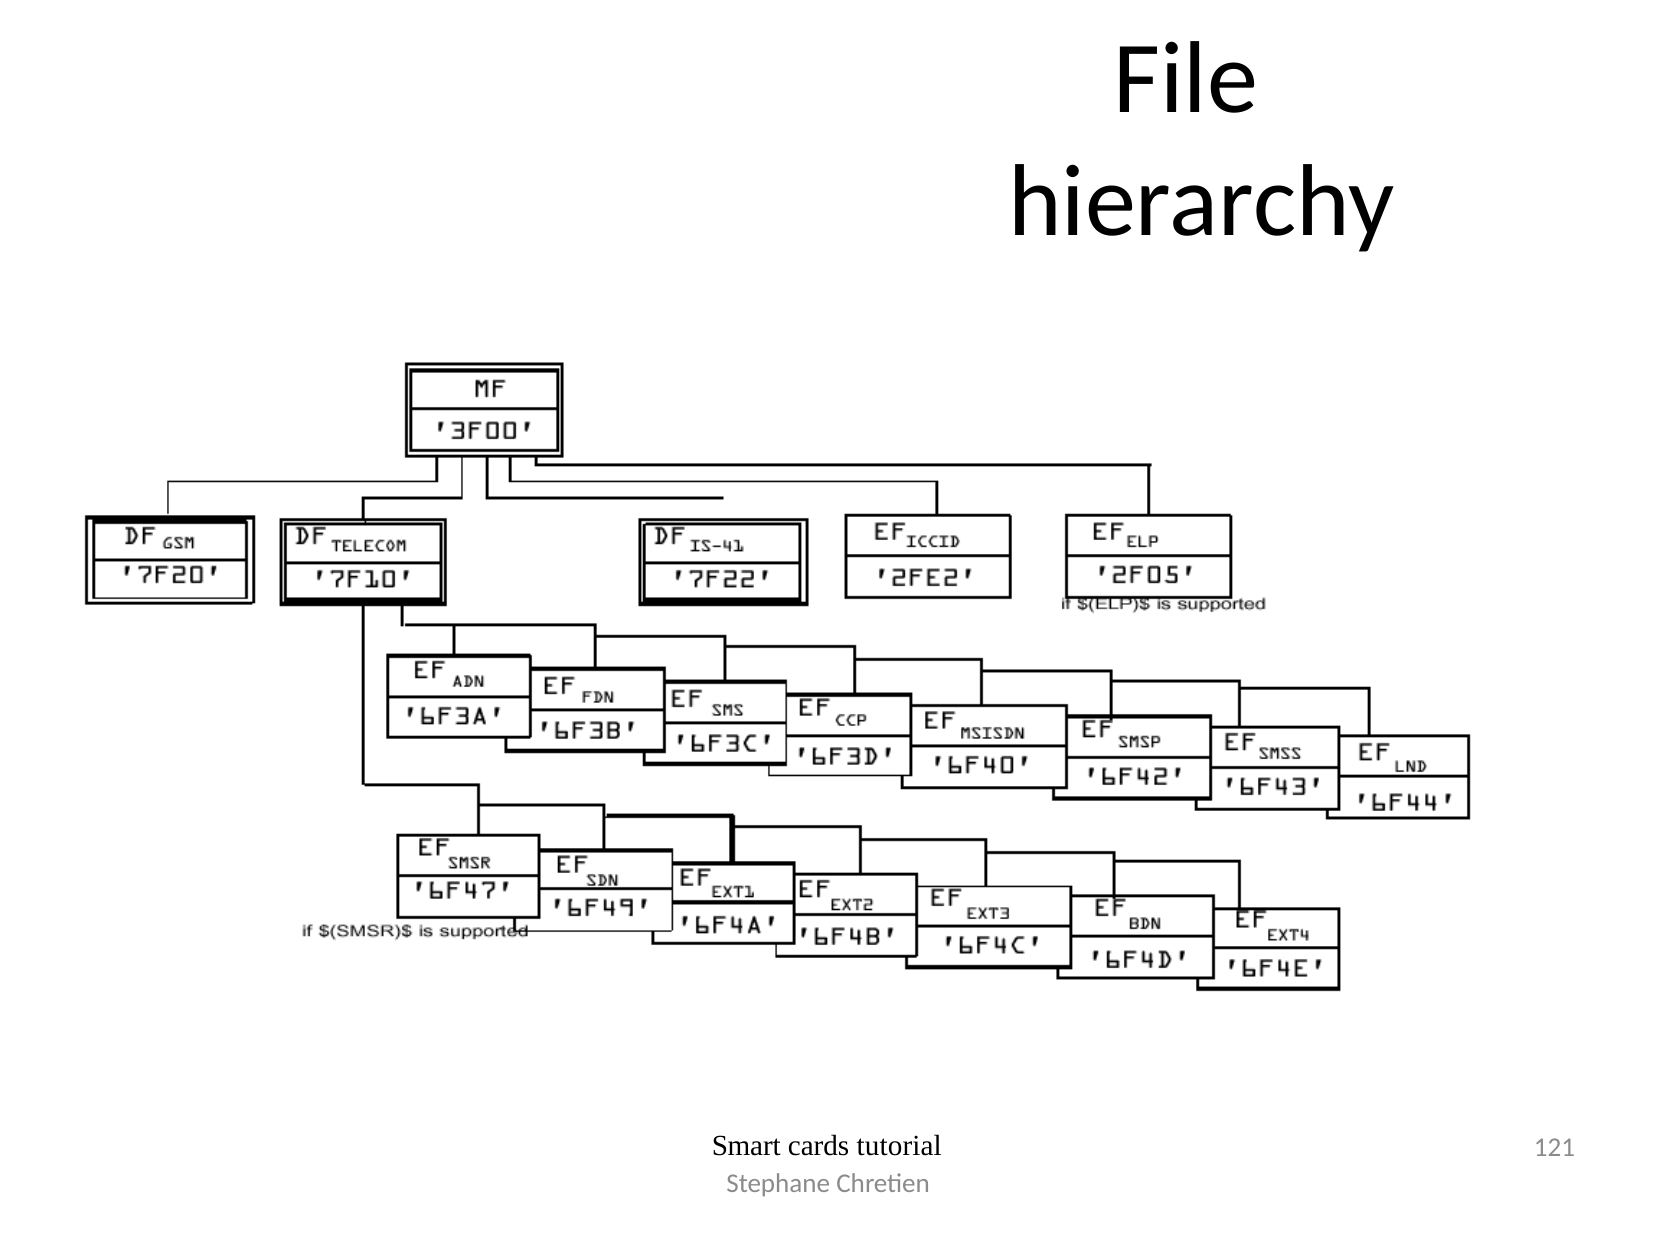

# File	hierarchy

121
Smart cards tutorial
Stephane Chretien